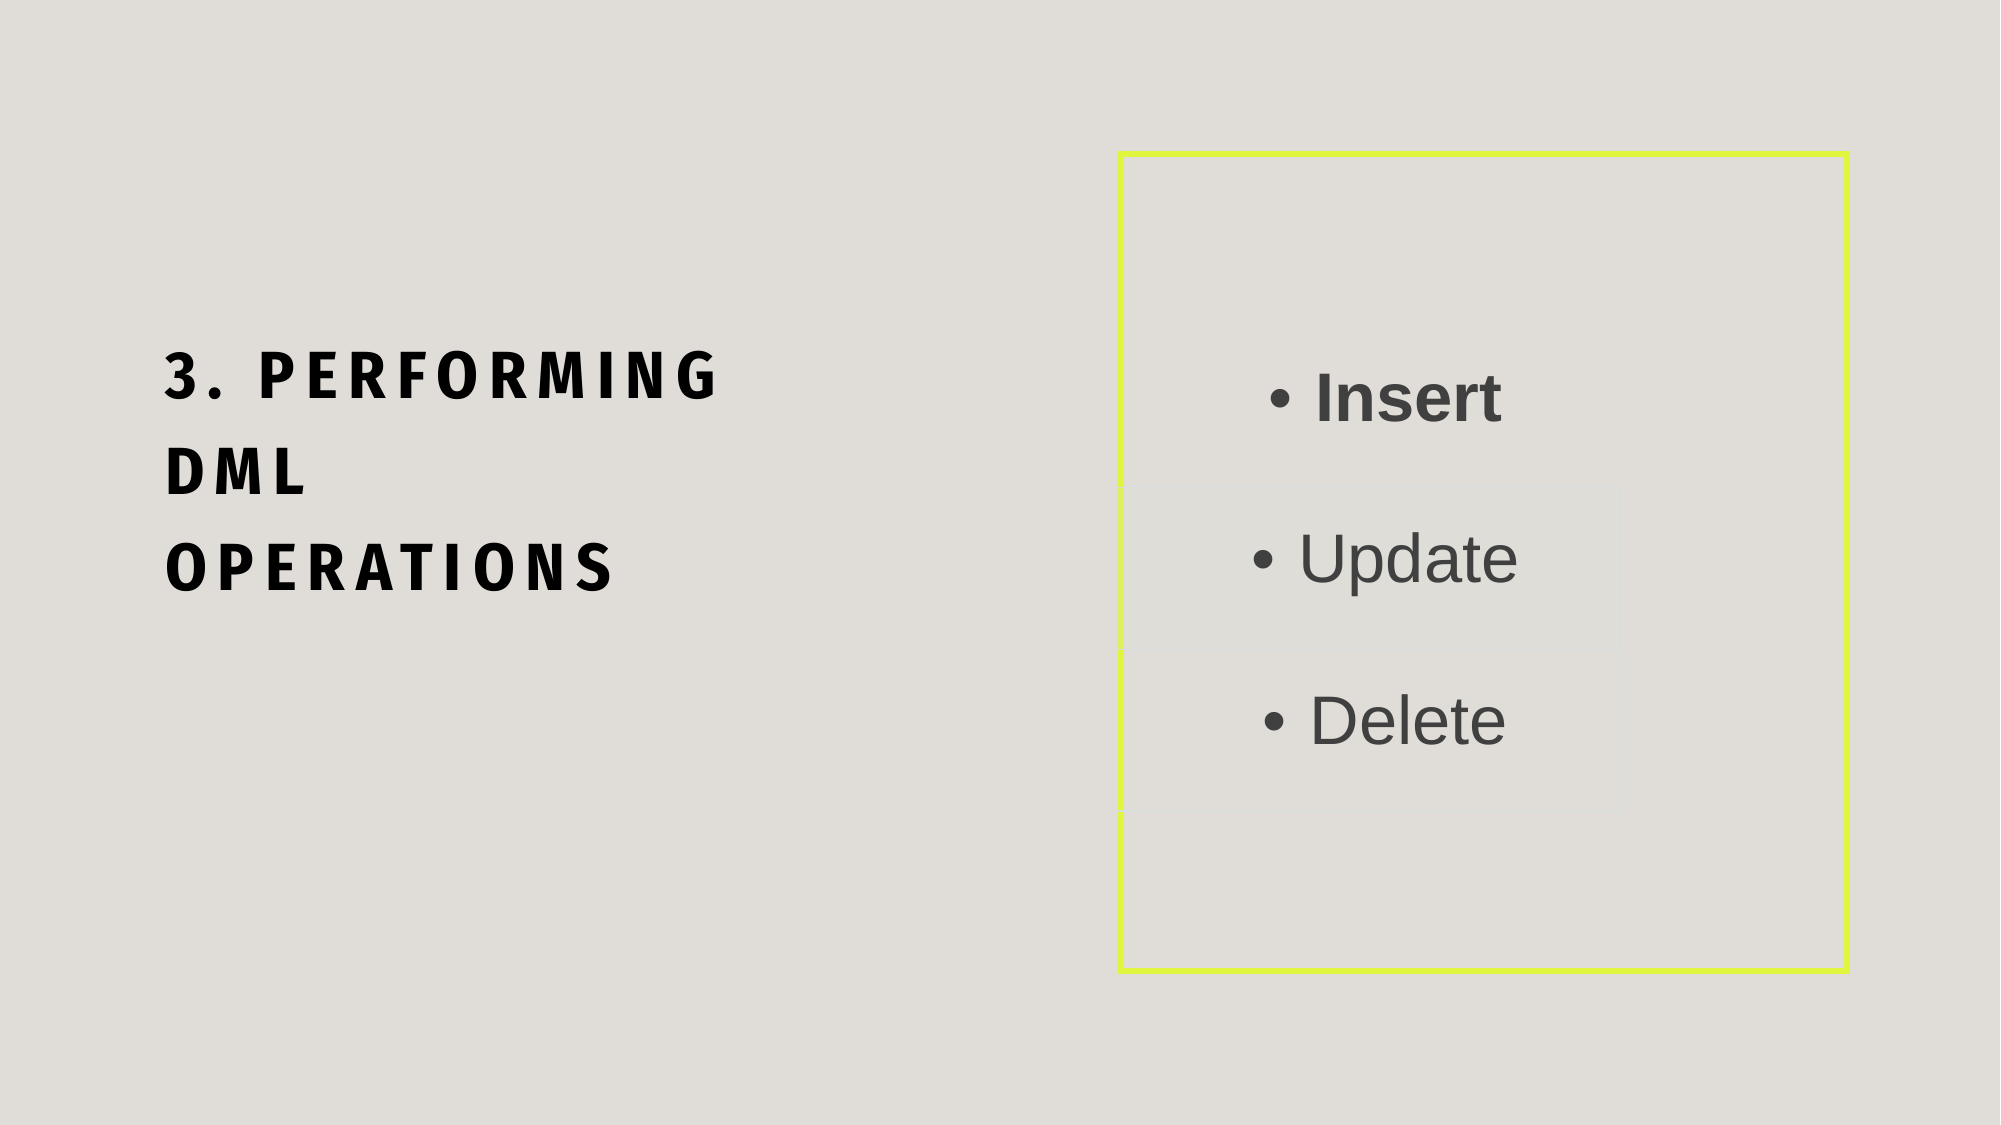

3. Performing DML Operations
| Insert |
| --- |
| Update |
| Delete |